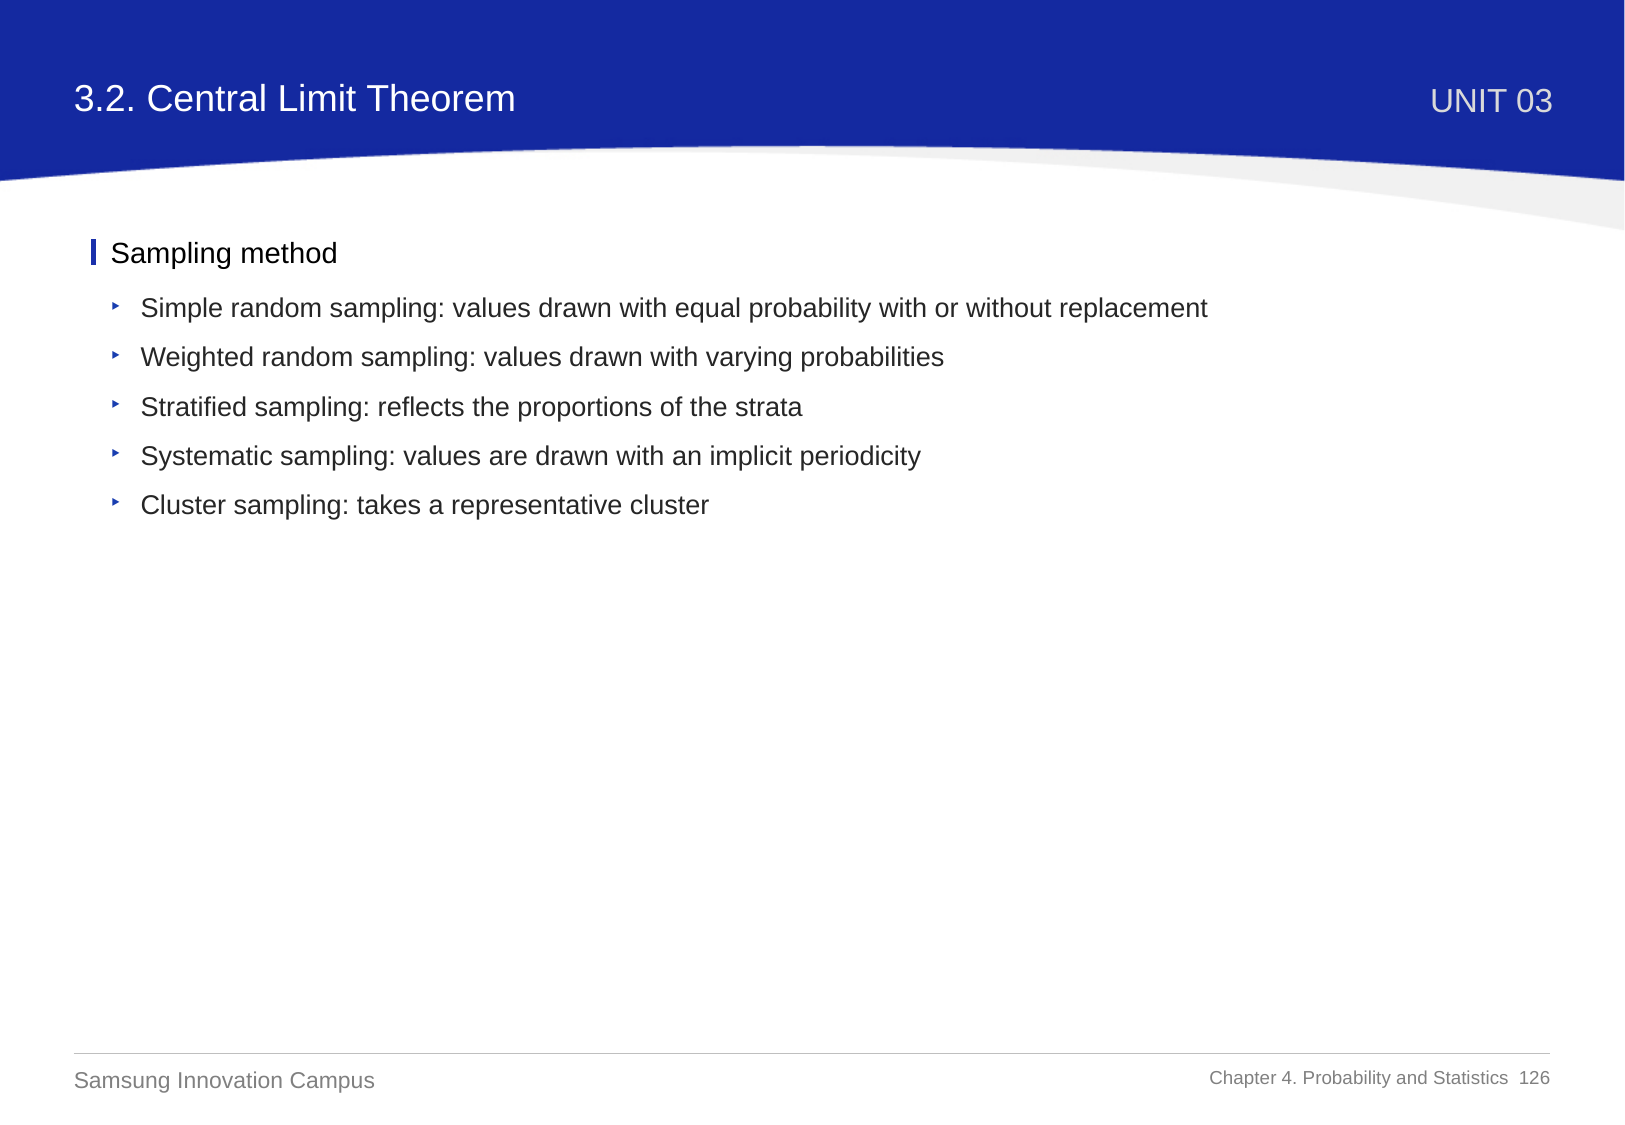

3.2. Central Limit Theorem
UNIT 03
Sampling method
Simple random sampling: values drawn with equal probability with or without replacement
Weighted random sampling: values drawn with varying probabilities
Stratified sampling: reflects the proportions of the strata
Systematic sampling: values are drawn with an implicit periodicity
Cluster sampling: takes a representative cluster